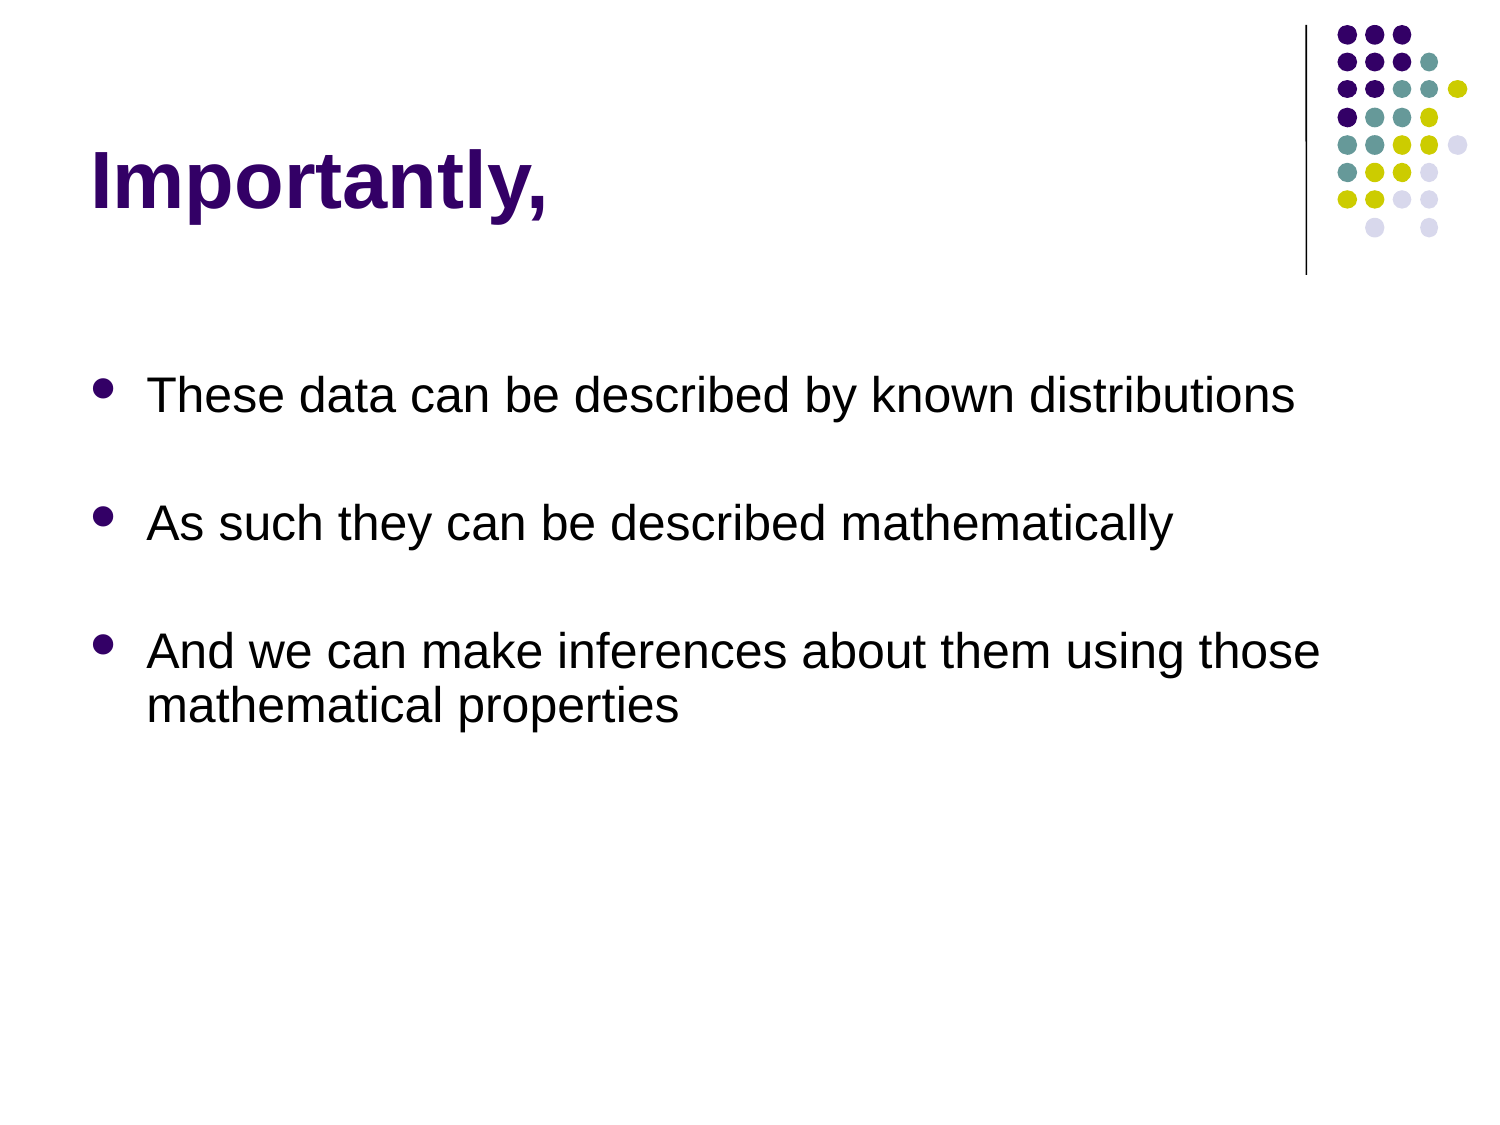

# Importantly,
These data can be described by known distributions

As such they can be described mathematically

And we can make inferences about them using those mathematical properties